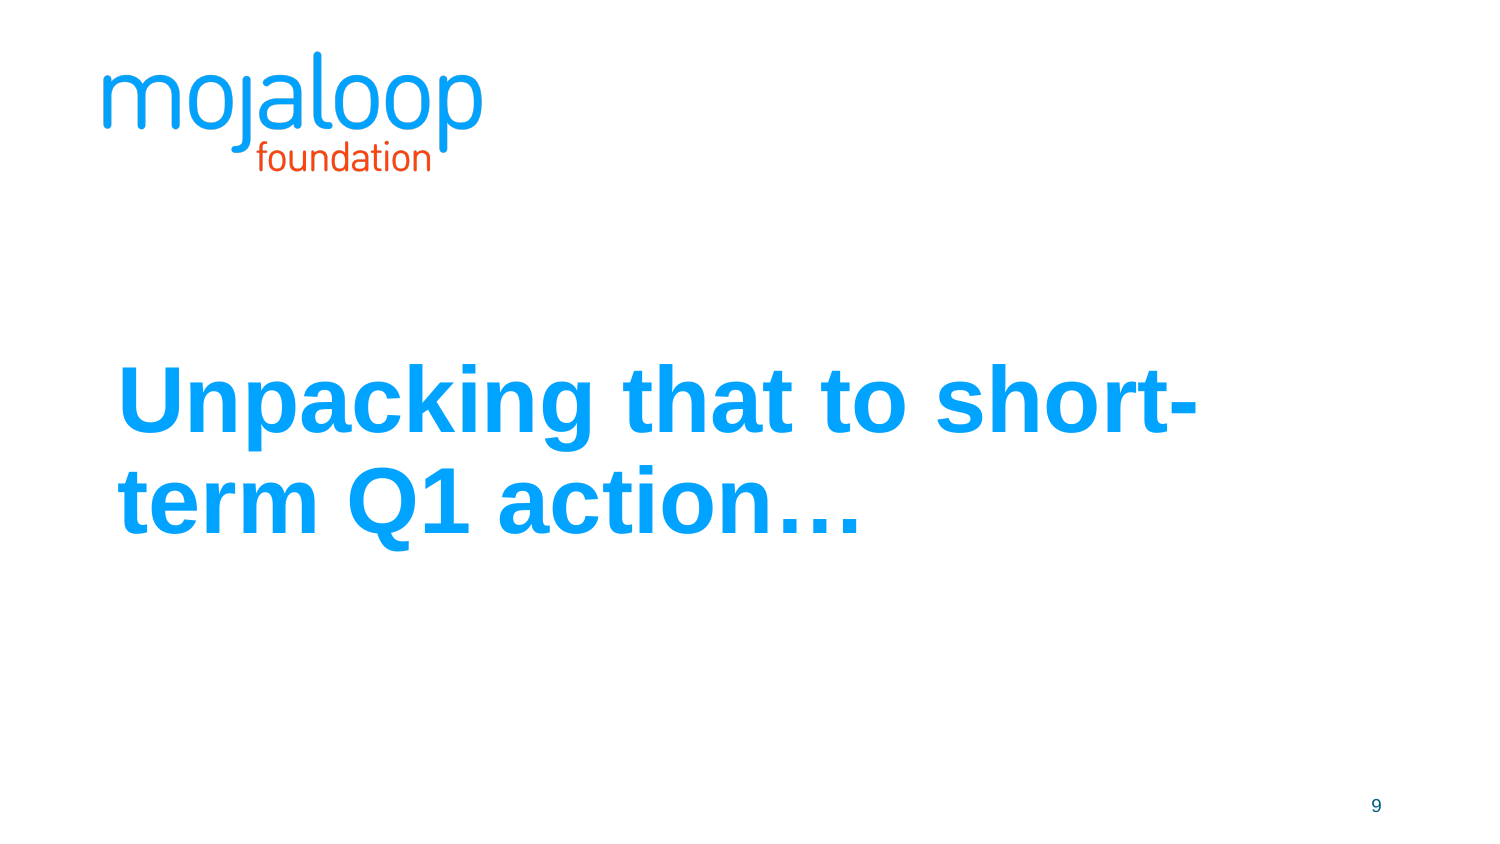

# Unpacking that to short-term Q1 action…
9